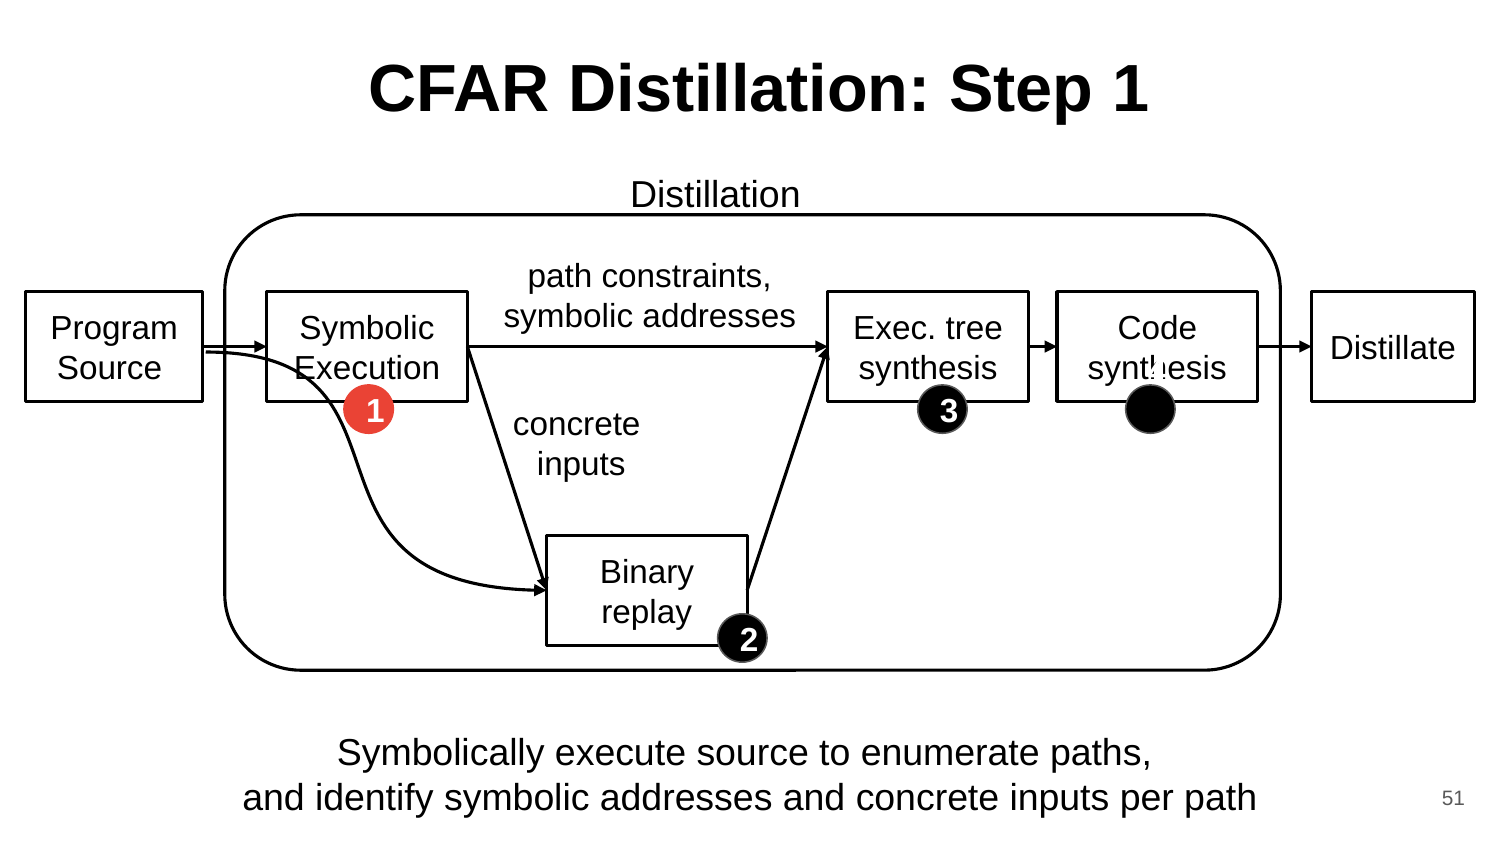

# CFAR Distillation: Step 1
Distillation

path constraints,
symbolic addresses
Program
Source
Symbolic Execution
Exec. tree synthesis
Code synthesis
Distillate
Binary replay
1
3
4
concrete
inputs
2
Symbolically execute source to enumerate paths,
and identify symbolic addresses and concrete inputs per path
51